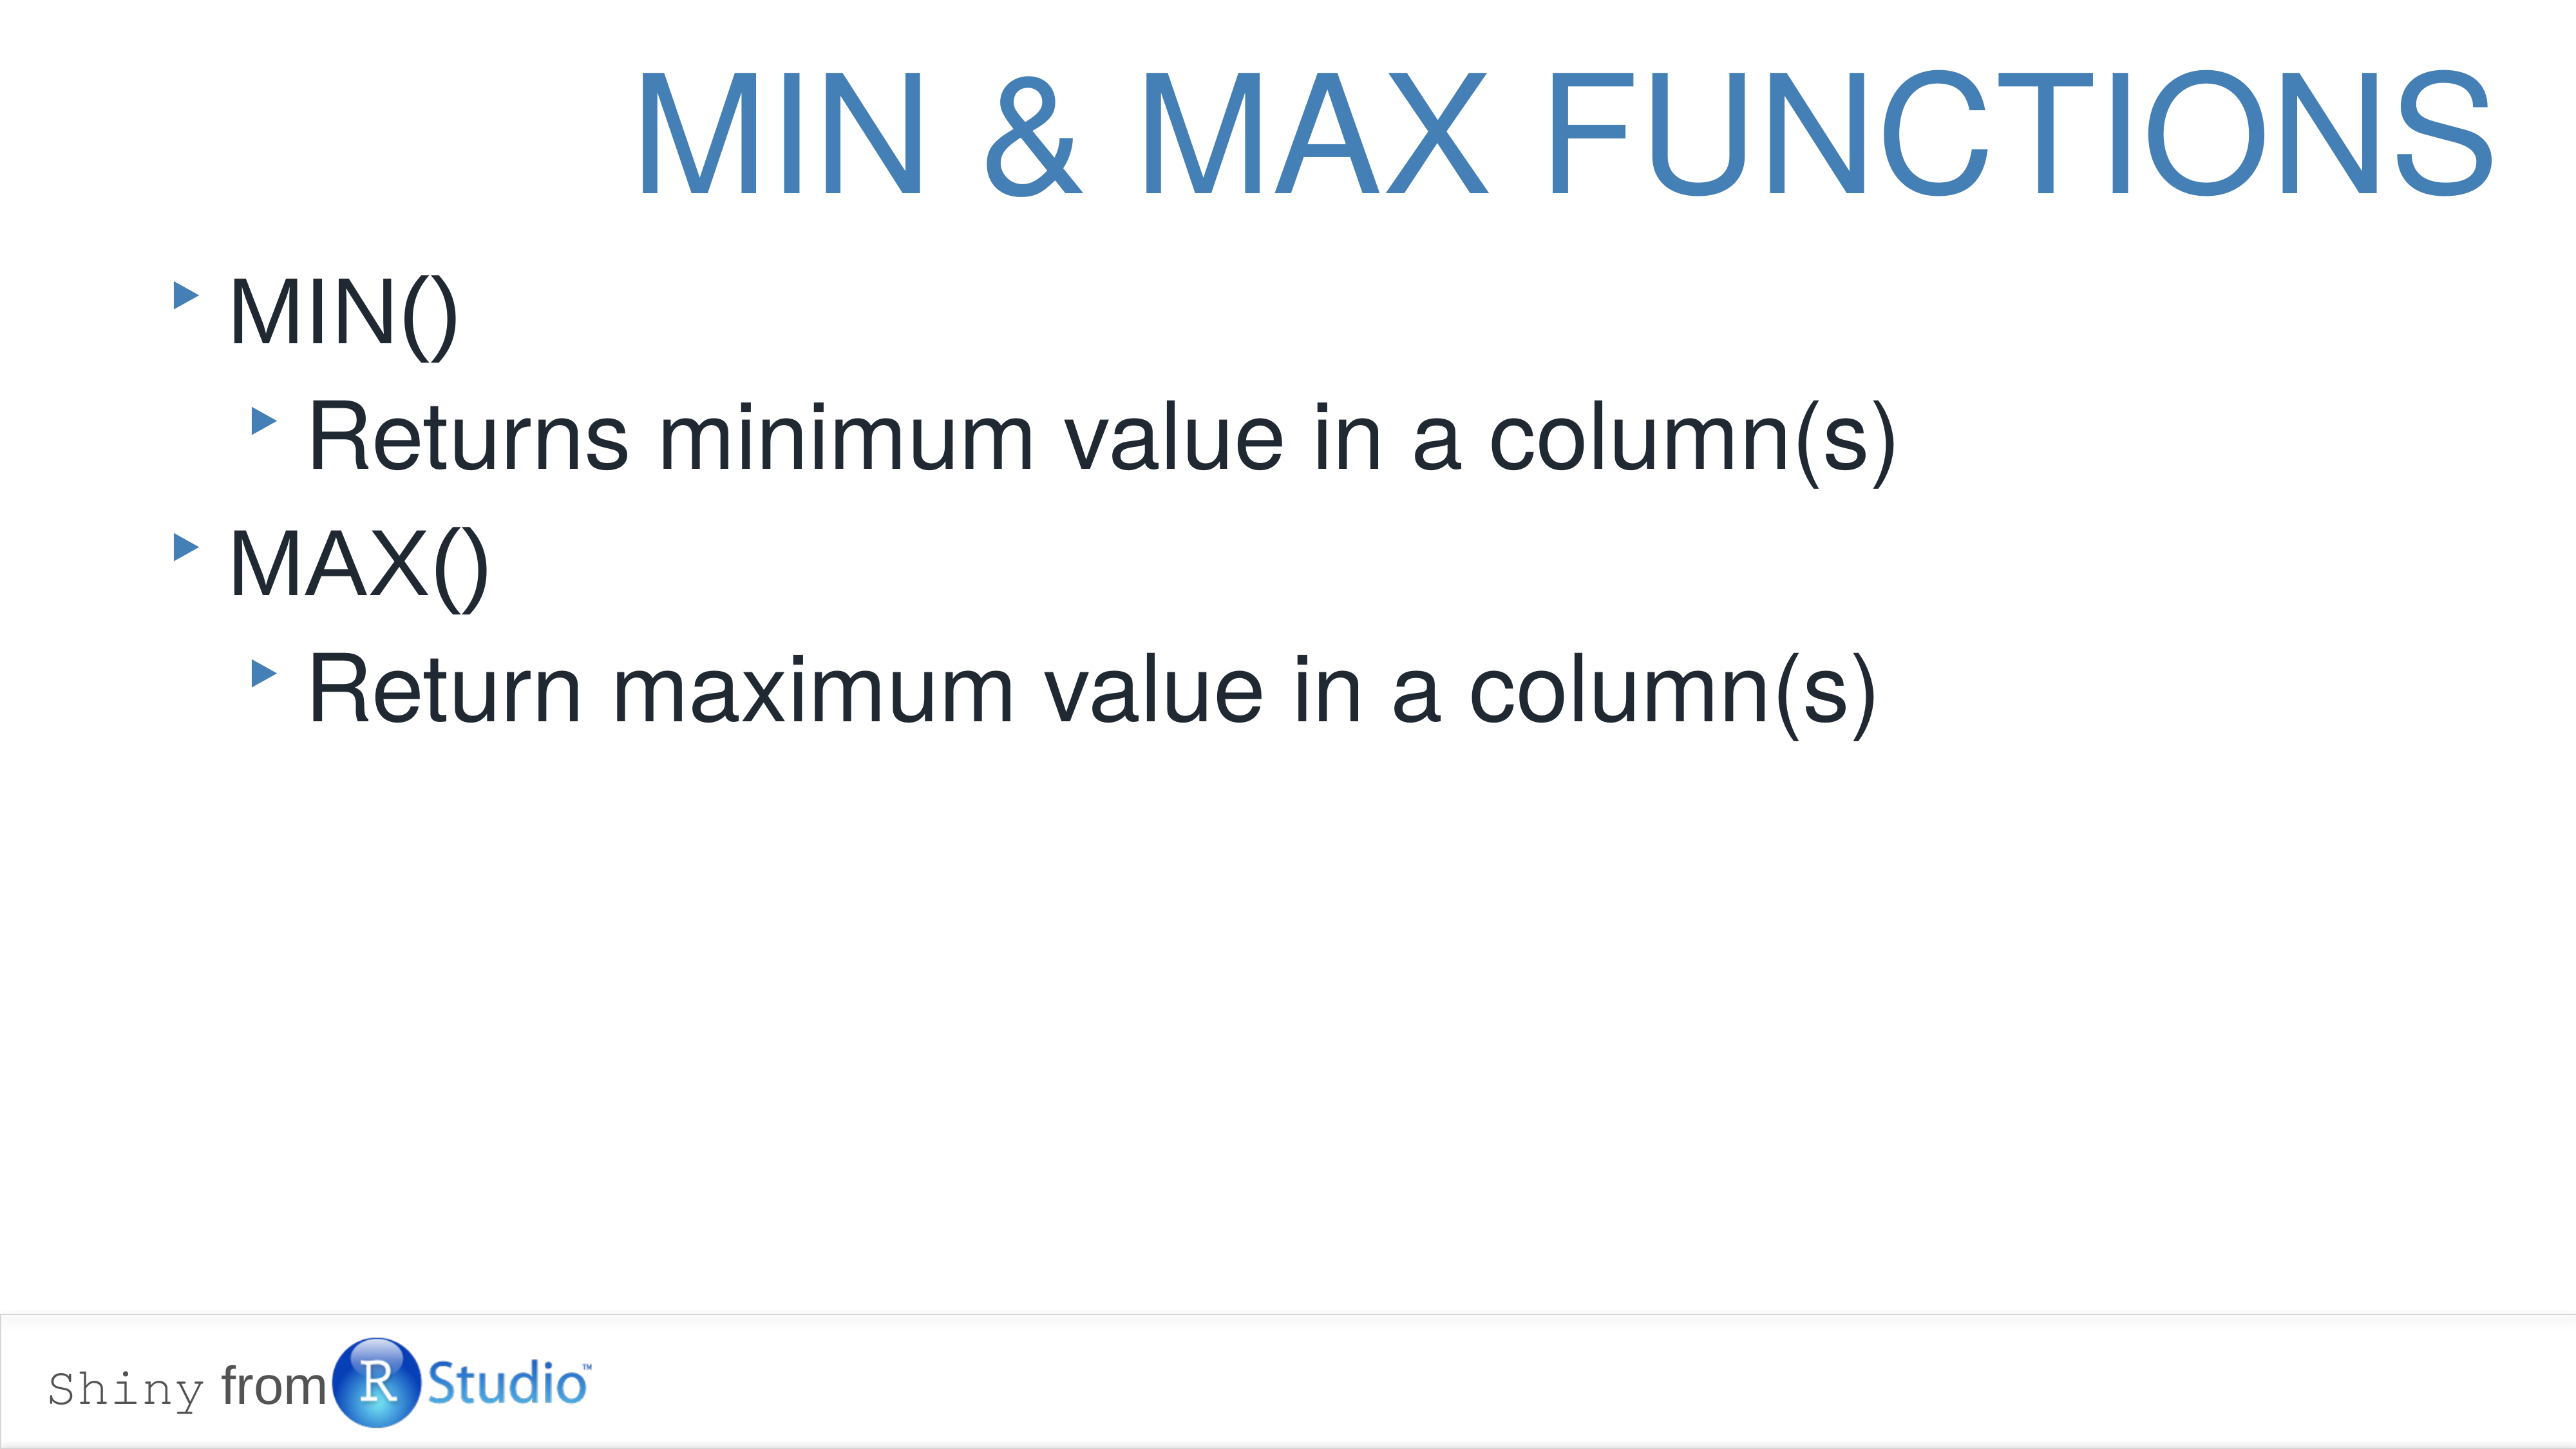

# MIN & Max functions
MIN()
Returns minimum value in a column(s)
MAX()
Return maximum value in a column(s)